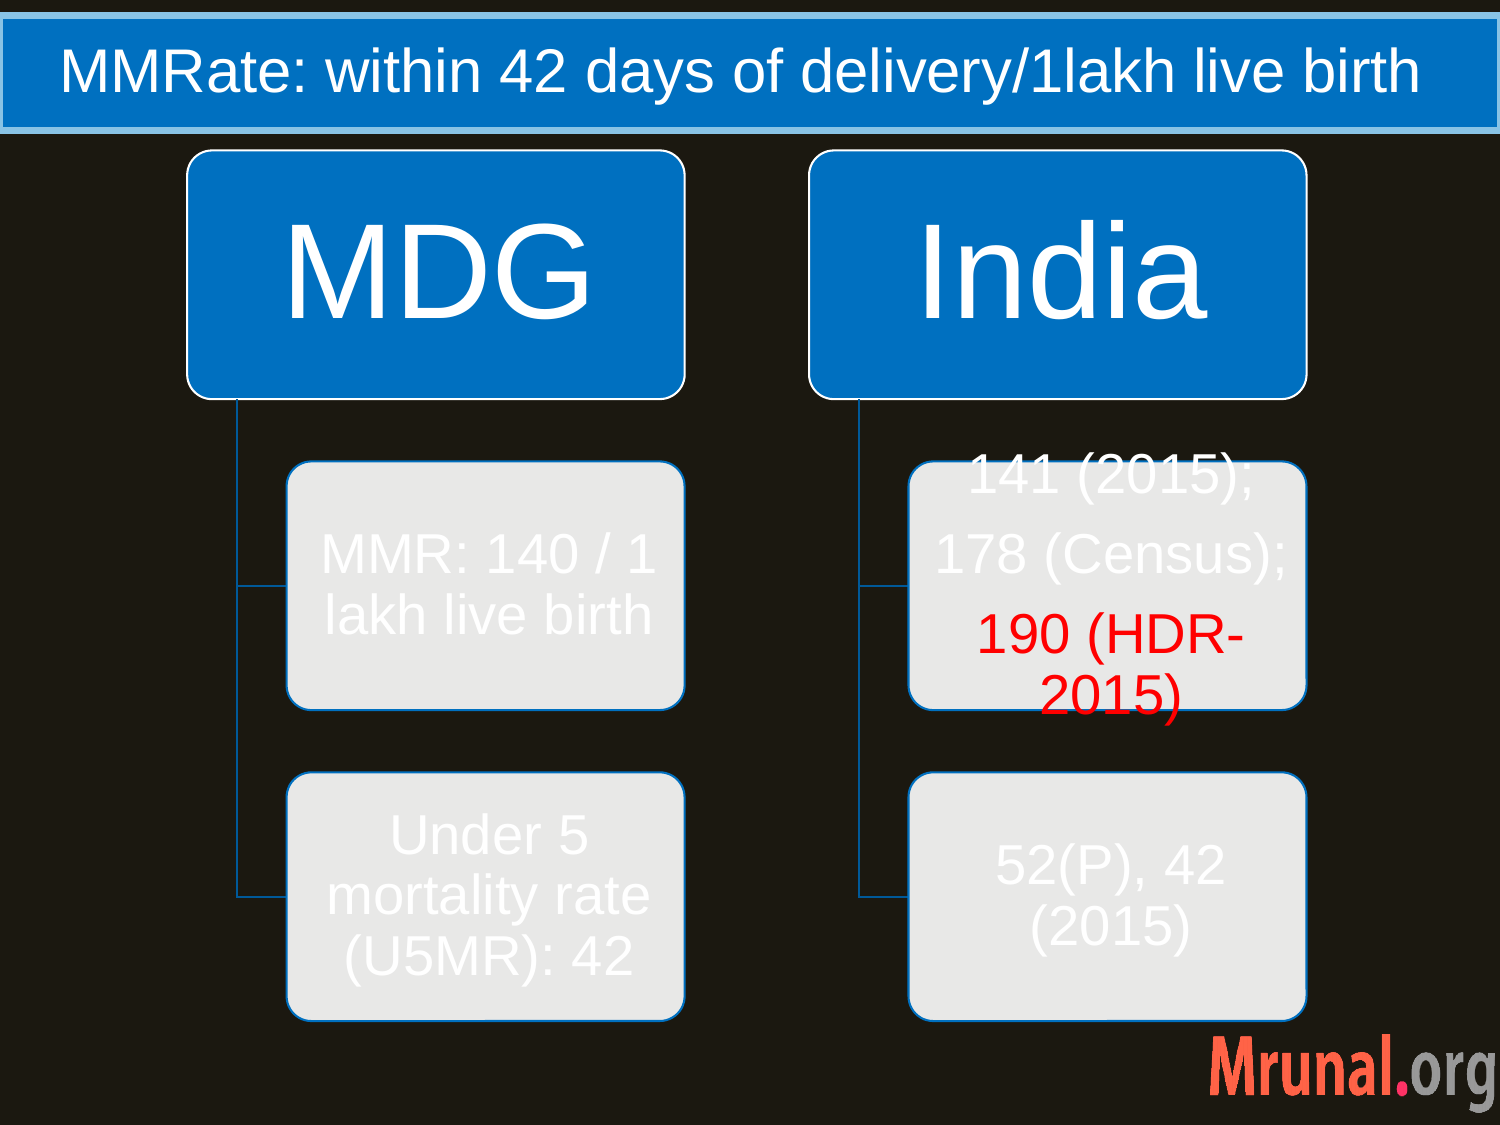

# MMRate: within 42 days of delivery/1lakh live birth
MDG
MMR: 140 / 1 lakh live birth
Under 5 mortality rate (U5MR): 42
India
141 (2015);
178 (Census);
190 (HDR-2015)
52(P), 42 (2015)